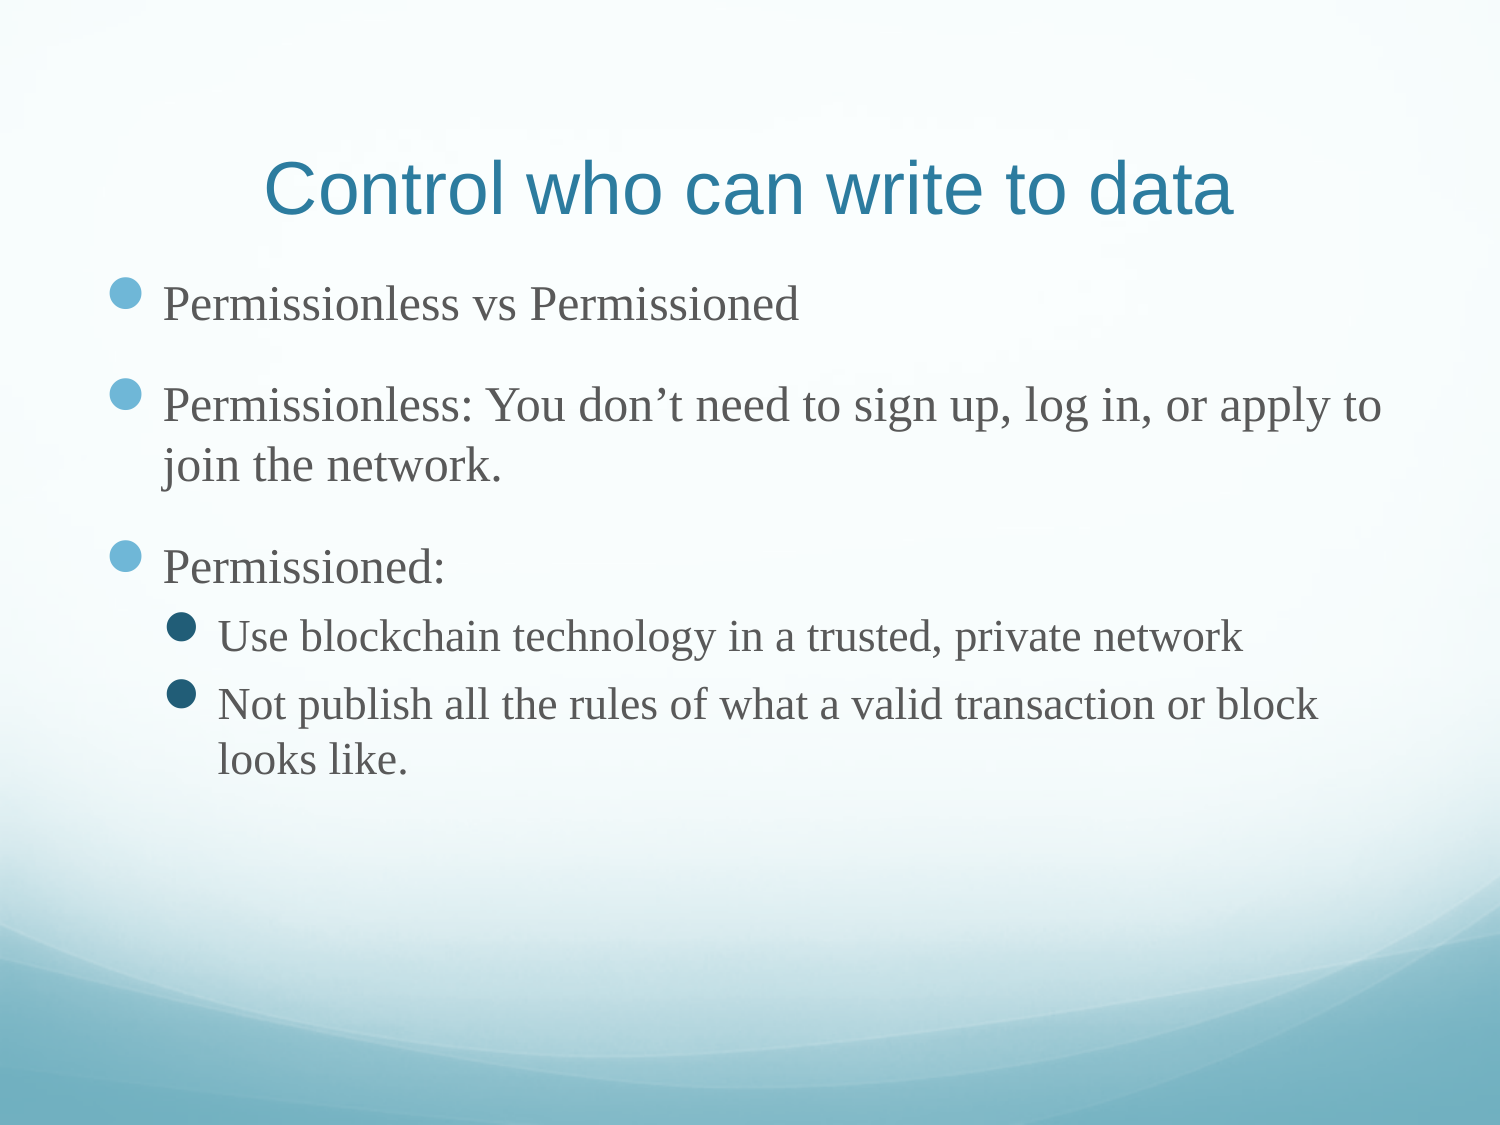

# Control who can write to data
Permissionless vs Permissioned
Permissionless: You don’t need to sign up, log in, or apply to join the network.
Permissioned:
Use blockchain technology in a trusted, private network
Not publish all the rules of what a valid transaction or block looks like.